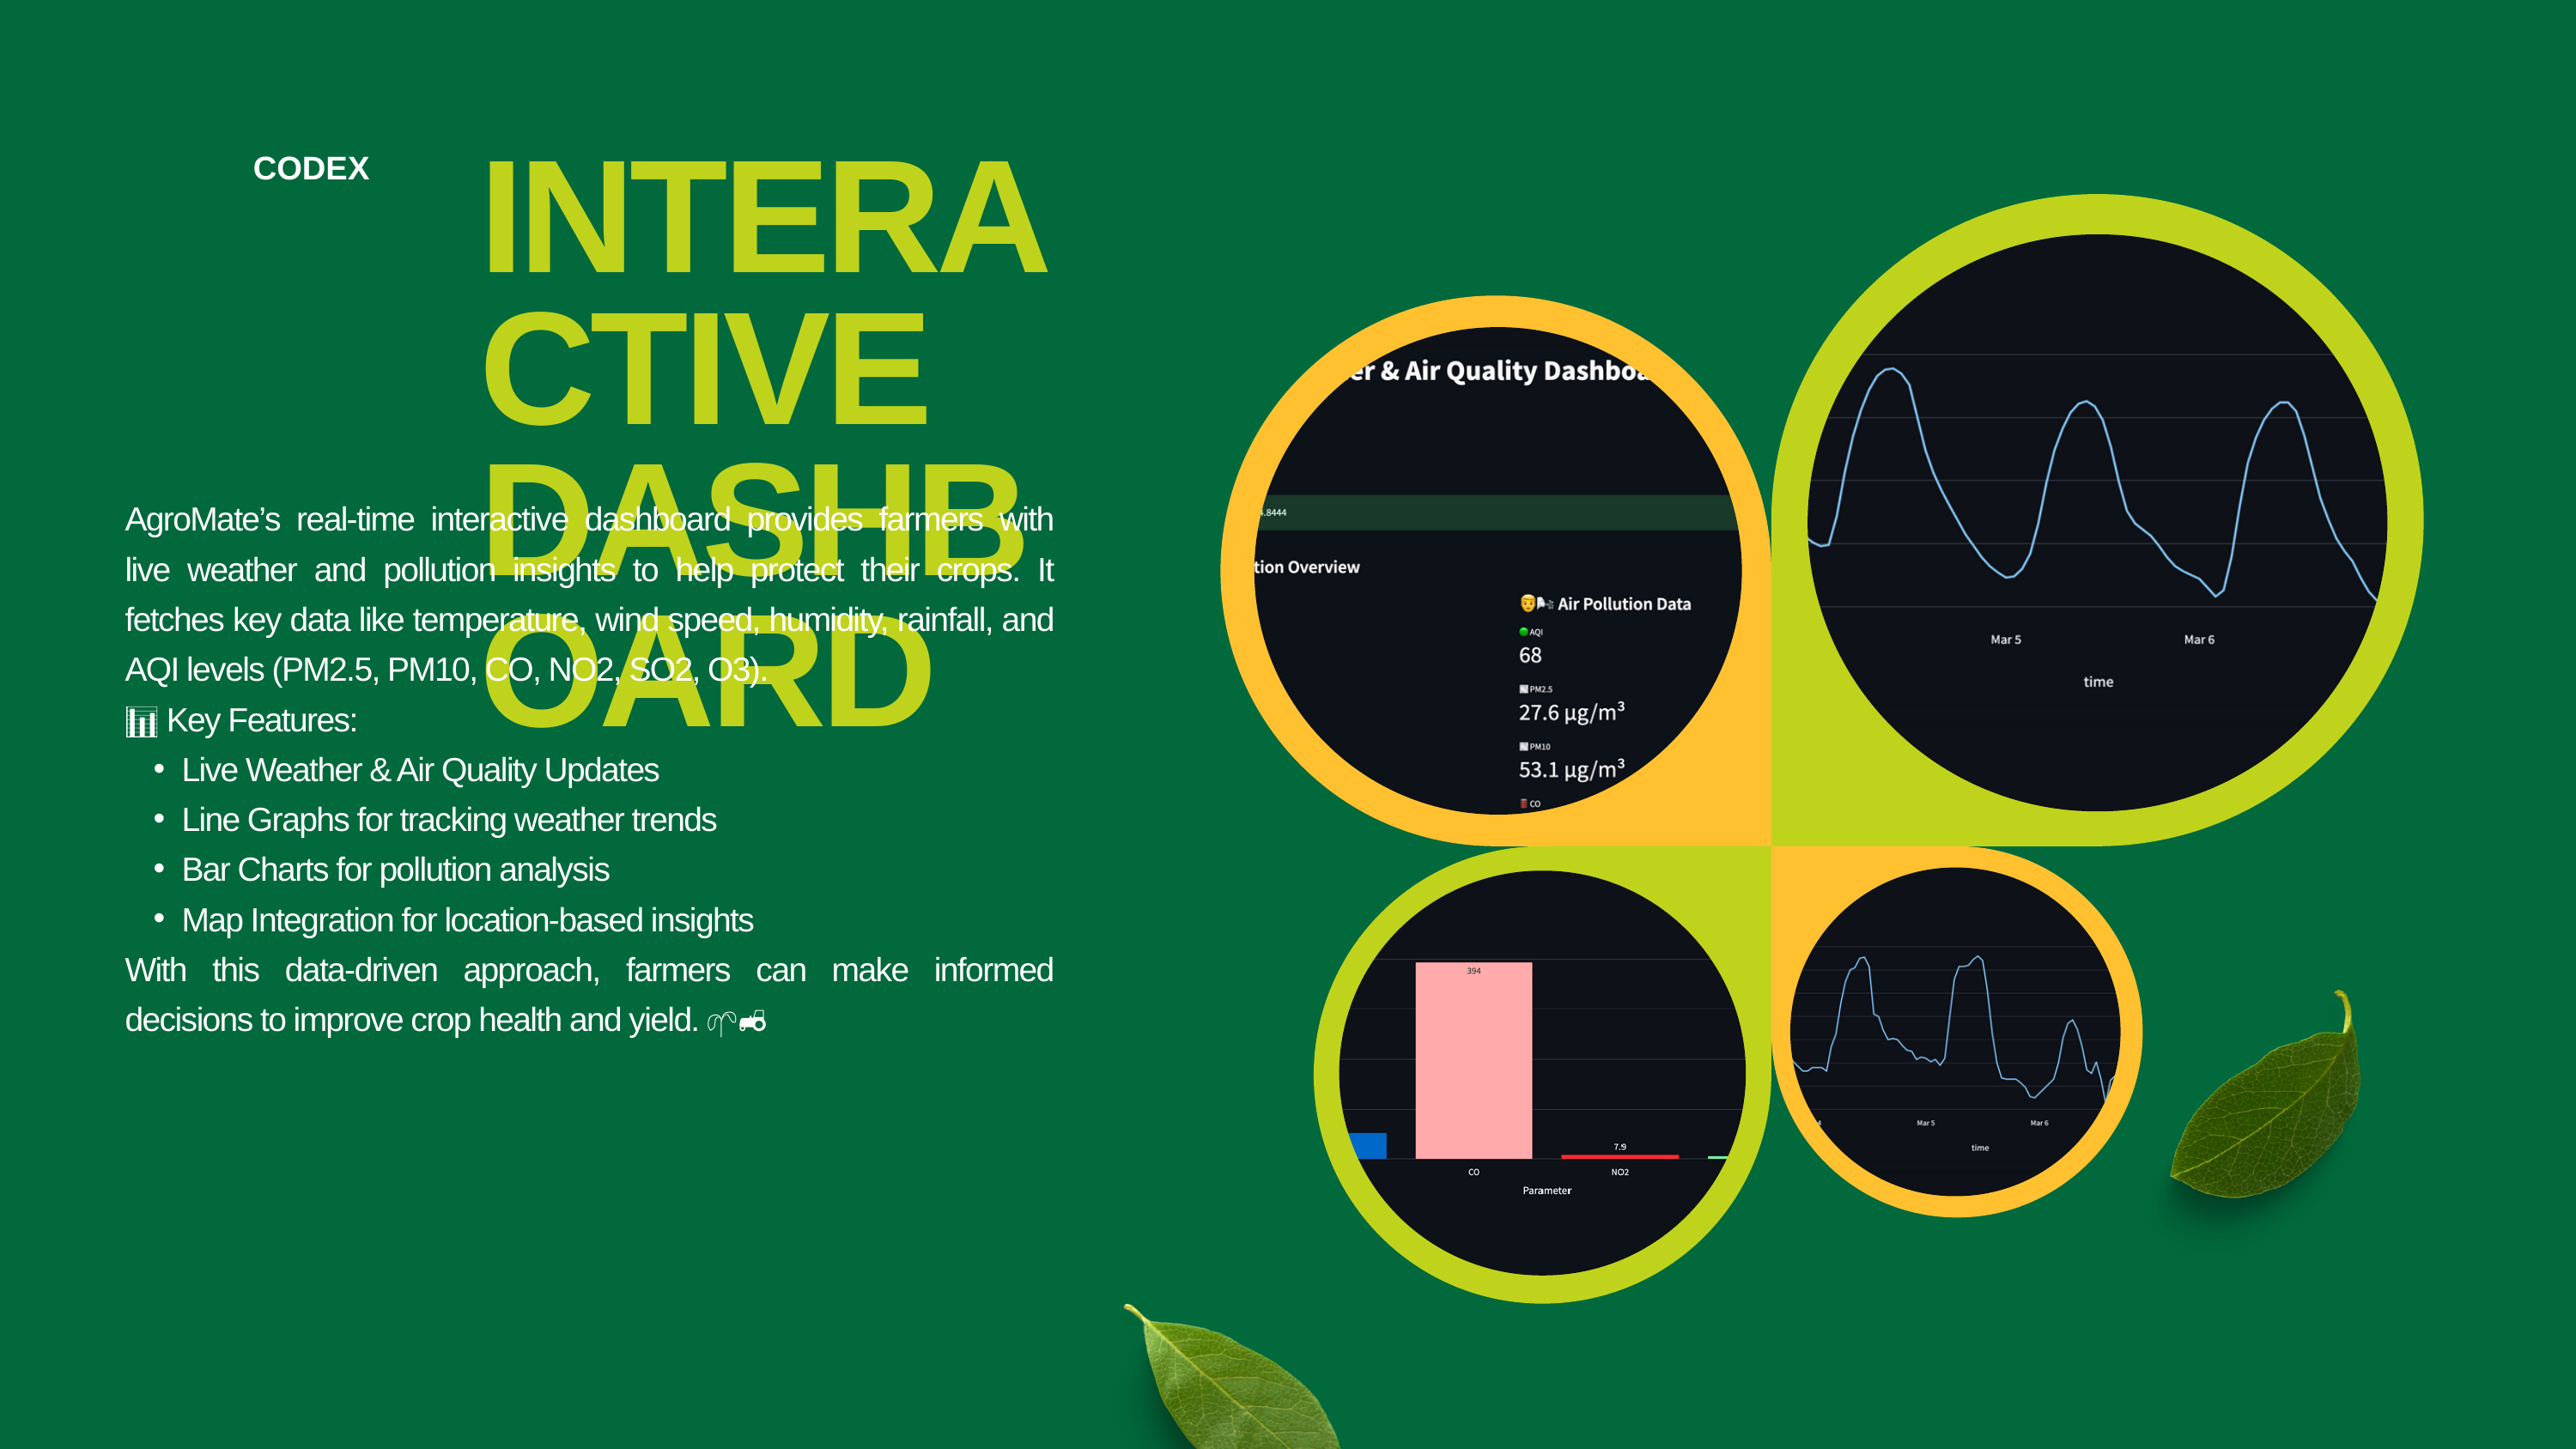

INTERACTIVE DASHBOARD
CODEX

AgroMate’s real-time interactive dashboard provides farmers with live weather and pollution insights to help protect their crops. It fetches key data like temperature, wind speed, humidity, rainfall, and AQI levels (PM2.5, PM10, CO, NO2, SO2, O3).
📊 Key Features:
Live Weather & Air Quality Updates
Line Graphs for tracking weather trends
Bar Charts for pollution analysis
Map Integration for location-based insights
With this data-driven approach, farmers can make informed decisions to improve crop health and yield. 🌱🚜